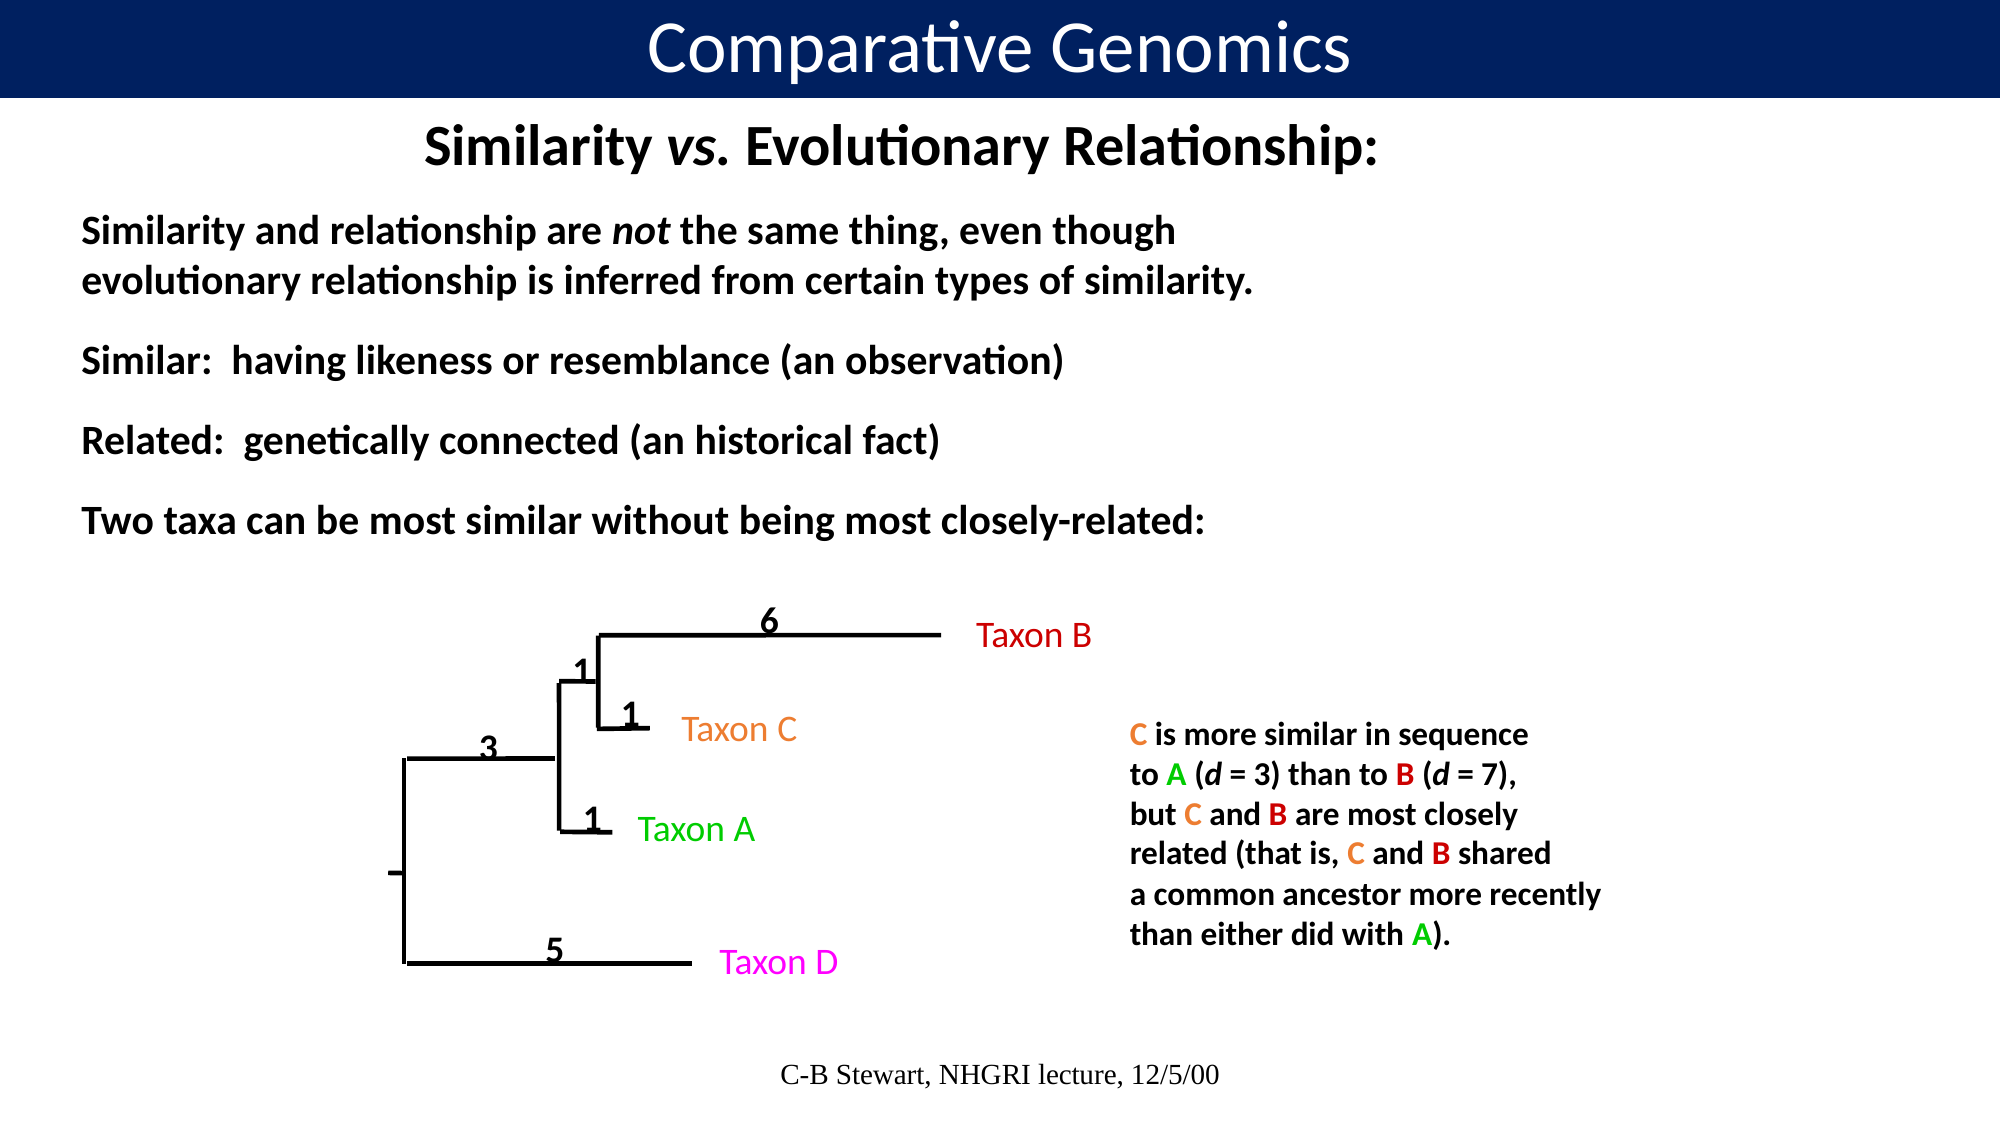

Comparative Genomics
Similarity vs. Evolutionary Relationship:
Similarity and relationship are not the same thing, even though
evolutionary relationship is inferred from certain types of similarity.

Similar:  having likeness or resemblance (an observation)

Related:  genetically connected (an historical fact)

Two taxa can be most similar without being most closely-related:
6
Taxon B

1

1

Taxon C
3

1
Taxon A

5
Taxon D

C is more similar in sequence
to A (d = 3) than to B (d = 7),
but C and B are most closely
related (that is, C and B shared
a common ancestor more recently
than either did with A).
C-B Stewart, NHGRI lecture, 12/5/00